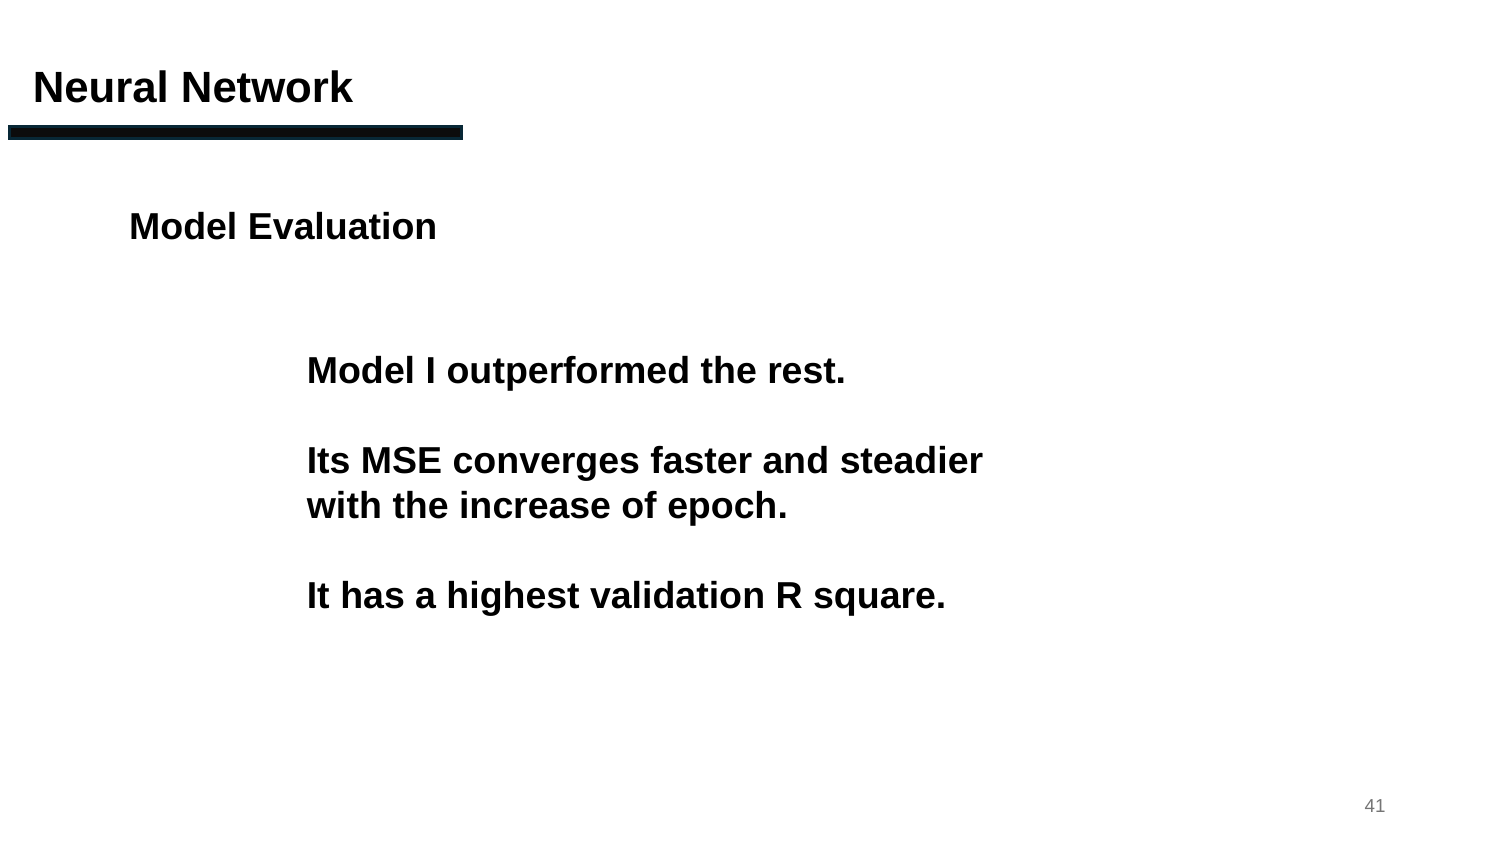

Neural Network

Model Evaluation
Model I outperformed the rest.

Its MSE converges faster and steadier with the increase of epoch.

It has a highest validation R square.
41